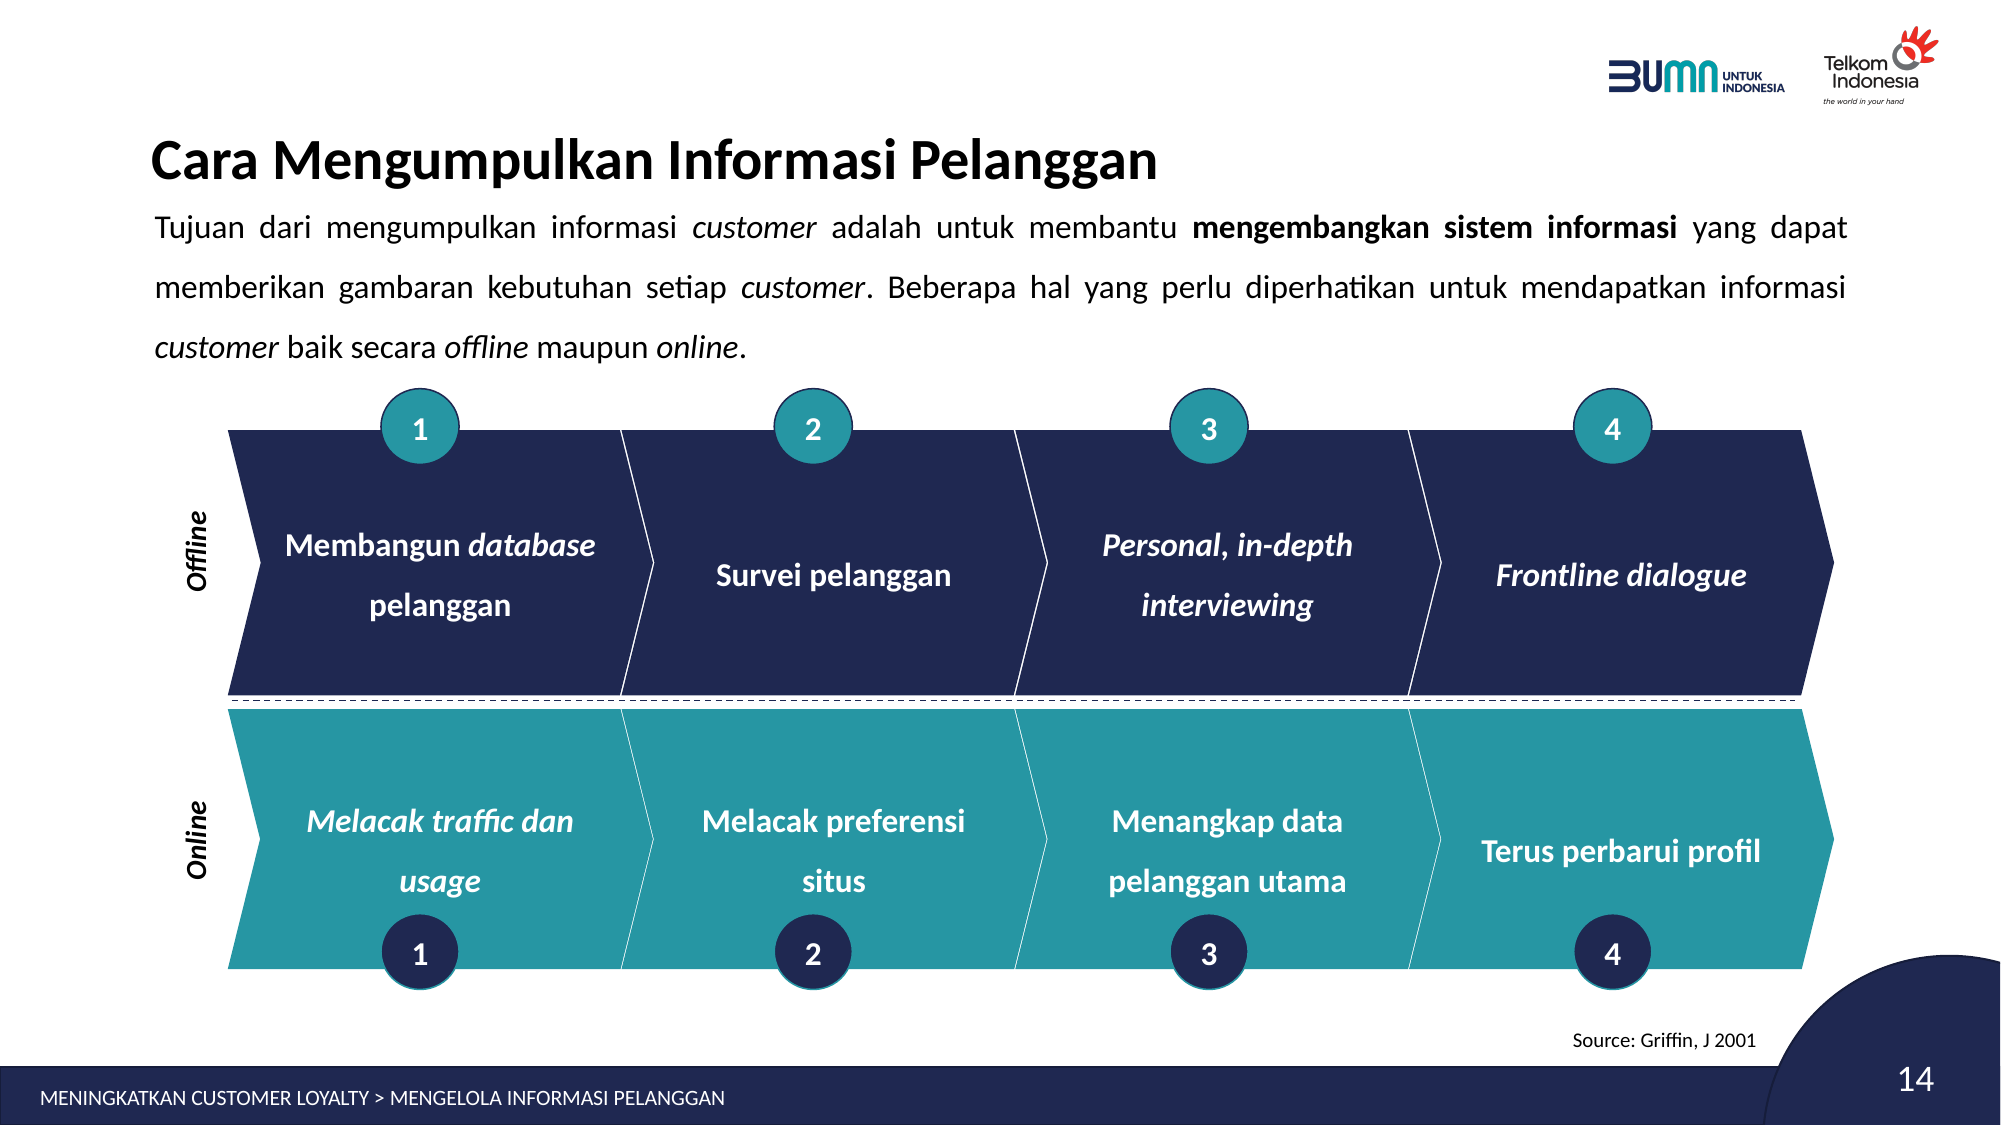

# Cara Mengumpulkan Informasi Pelanggan
Tujuan dari mengumpulkan informasi customer adalah untuk membantu mengembangkan sistem informasi yang dapat memberikan gambaran kebutuhan setiap customer. Beberapa hal yang perlu diperhatikan untuk mendapatkan informasi customer baik secara offline maupun online.
1
2
3
4
Membangun database pelanggan
Survei pelanggan
Personal, in-depth interviewing
Frontline dialogue
Melacak traffic dan usage
Melacak preferensi situs
Menangkap data pelanggan utama
Terus perbarui profil
1
2
3
4
Offline
Online
Source: Griffin, J 2001
MENINGKATKAN CUSTOMER LOYALTY > MENGELOLA INFORMASI PELANGGAN